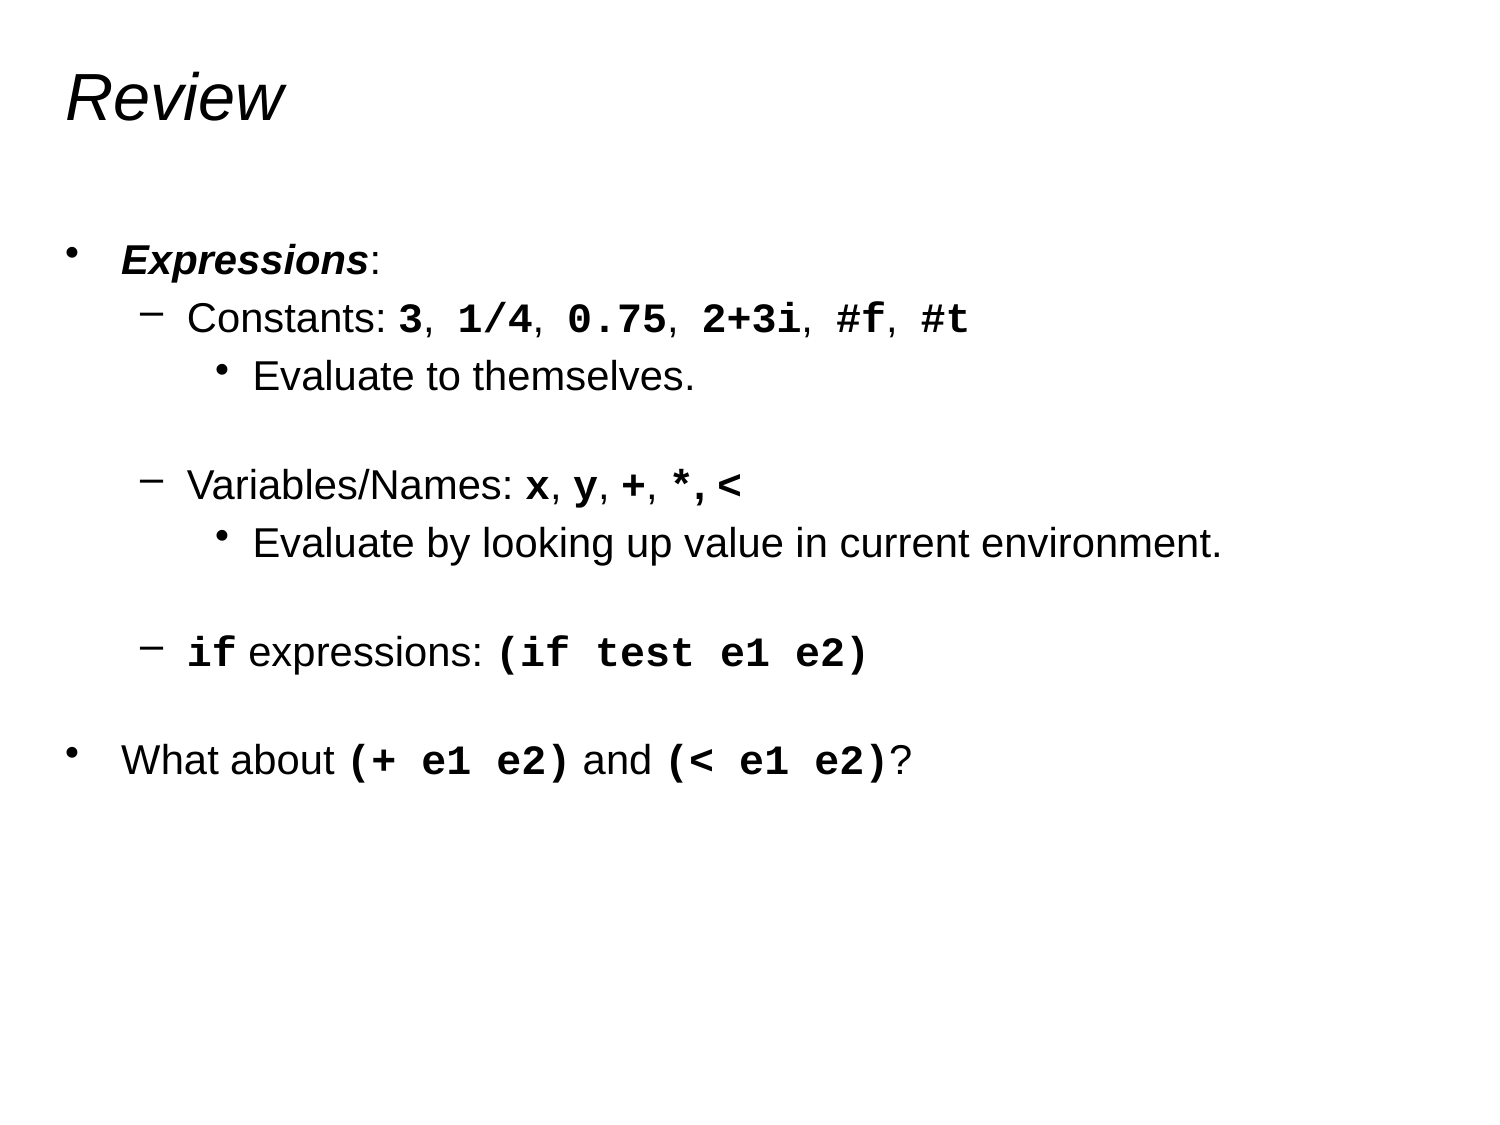

# Review
Expressions:
Constants: 3,  1/4,  0.75,  2+3i,  #f,  #t
Evaluate to themselves.
Variables/Names: x, y, +, *, <
Evaluate by looking up value in current environment.
if expressions: (if test e1 e2)
What about (+ e1 e2) and (< e1 e2)?